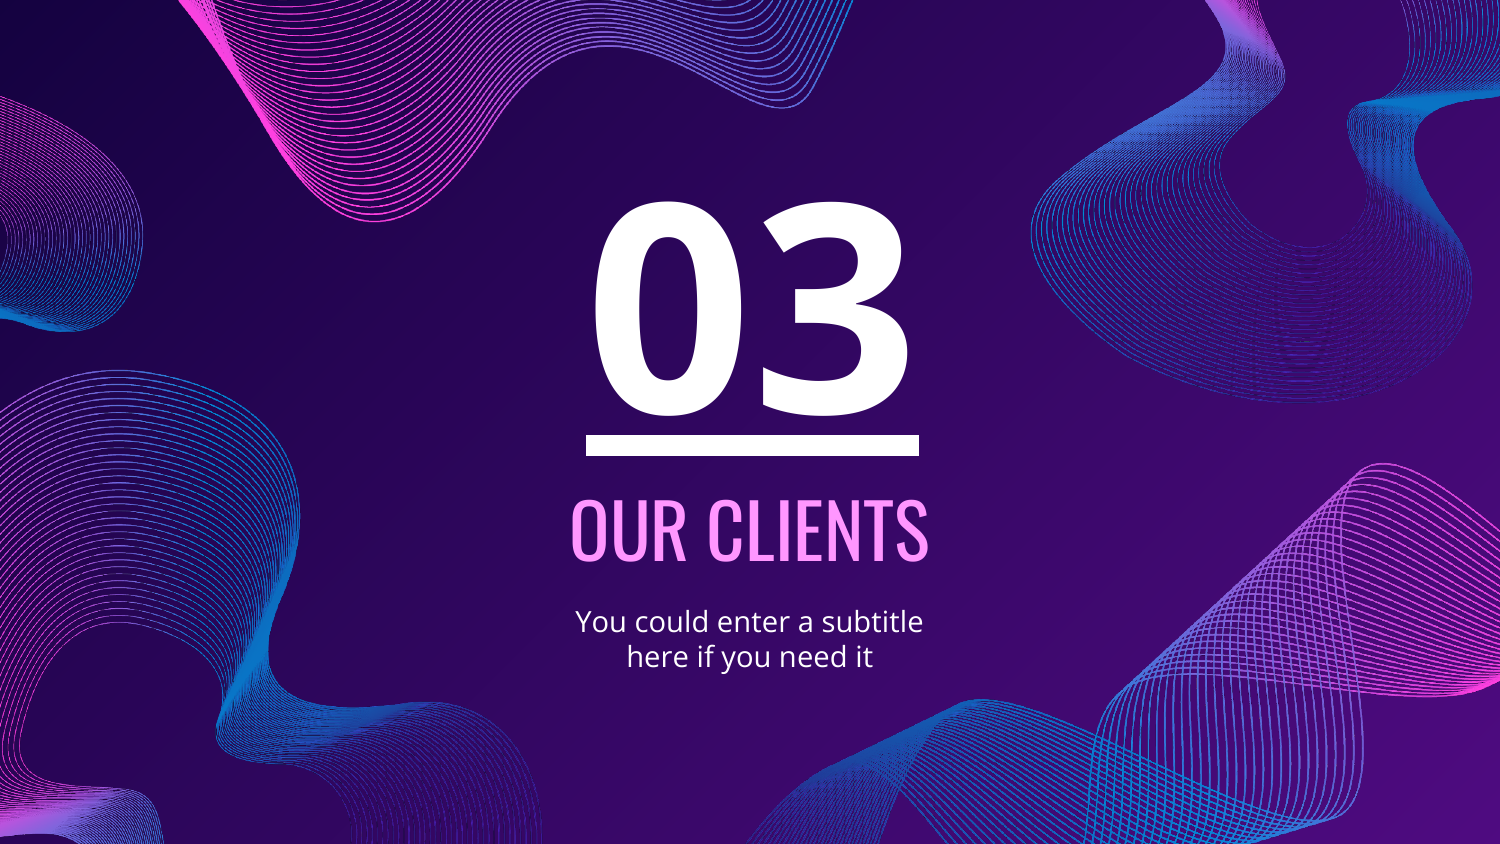

03
# OUR CLIENTS
You could enter a subtitle here if you need it